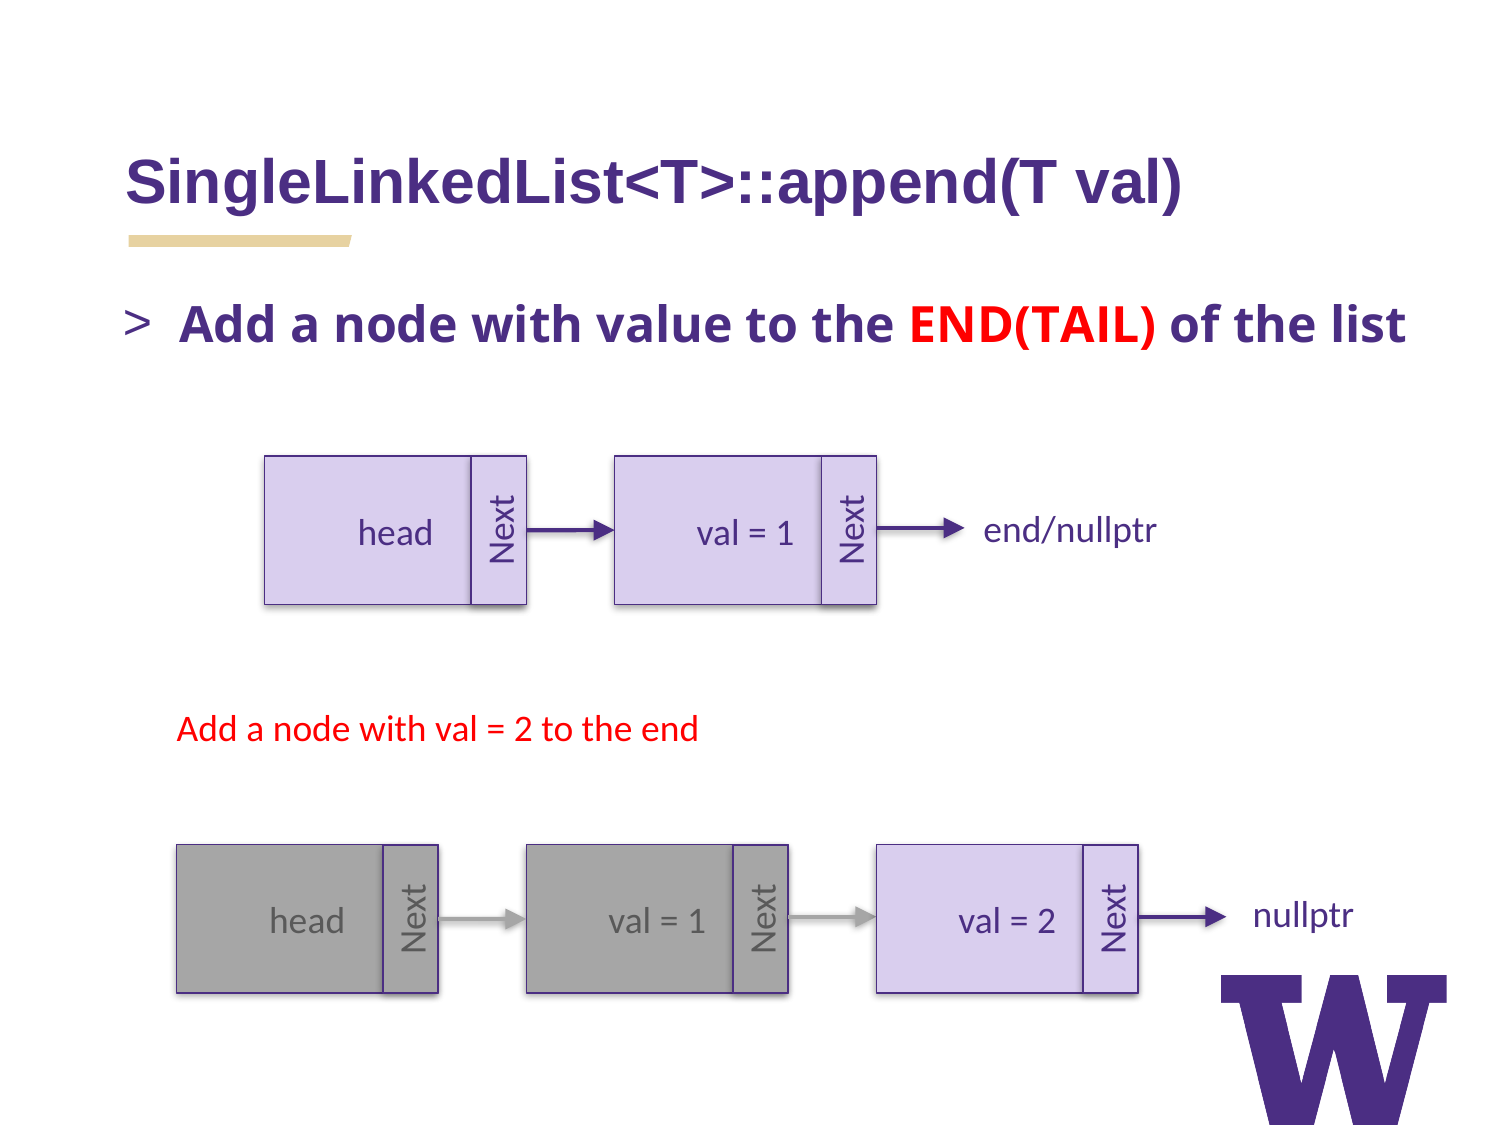

# SingleLinkedList<T>::append(T val)
Add a node with value to the END(TAIL) of the list
val = 1
Next
head
Next
end/nullptr
Add a node with val = 2 to the end
val = 2
Next
val = 1
Next
head
Next
nullptr